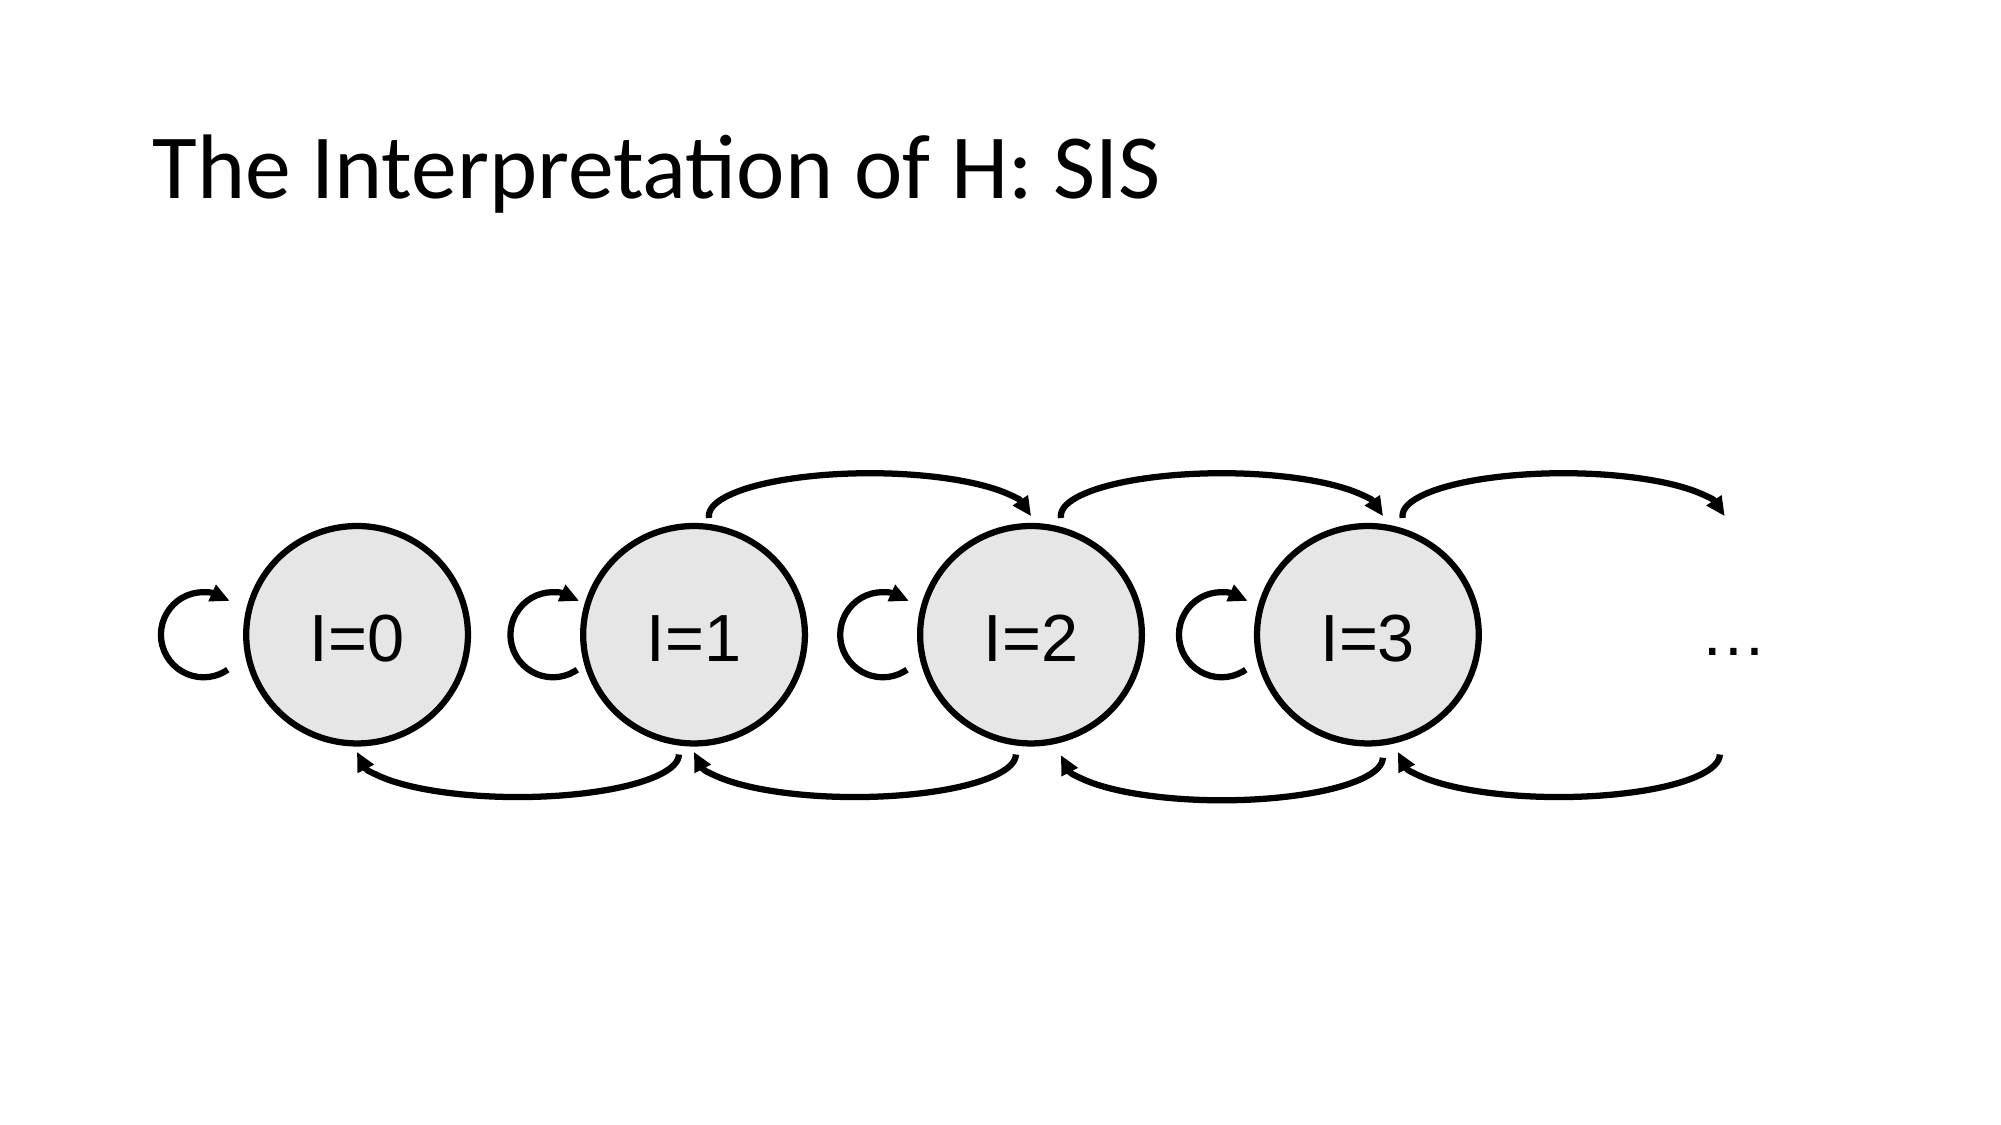

# The Interpretation of H: SIS

I=3
I=1
I=2
I=0
…